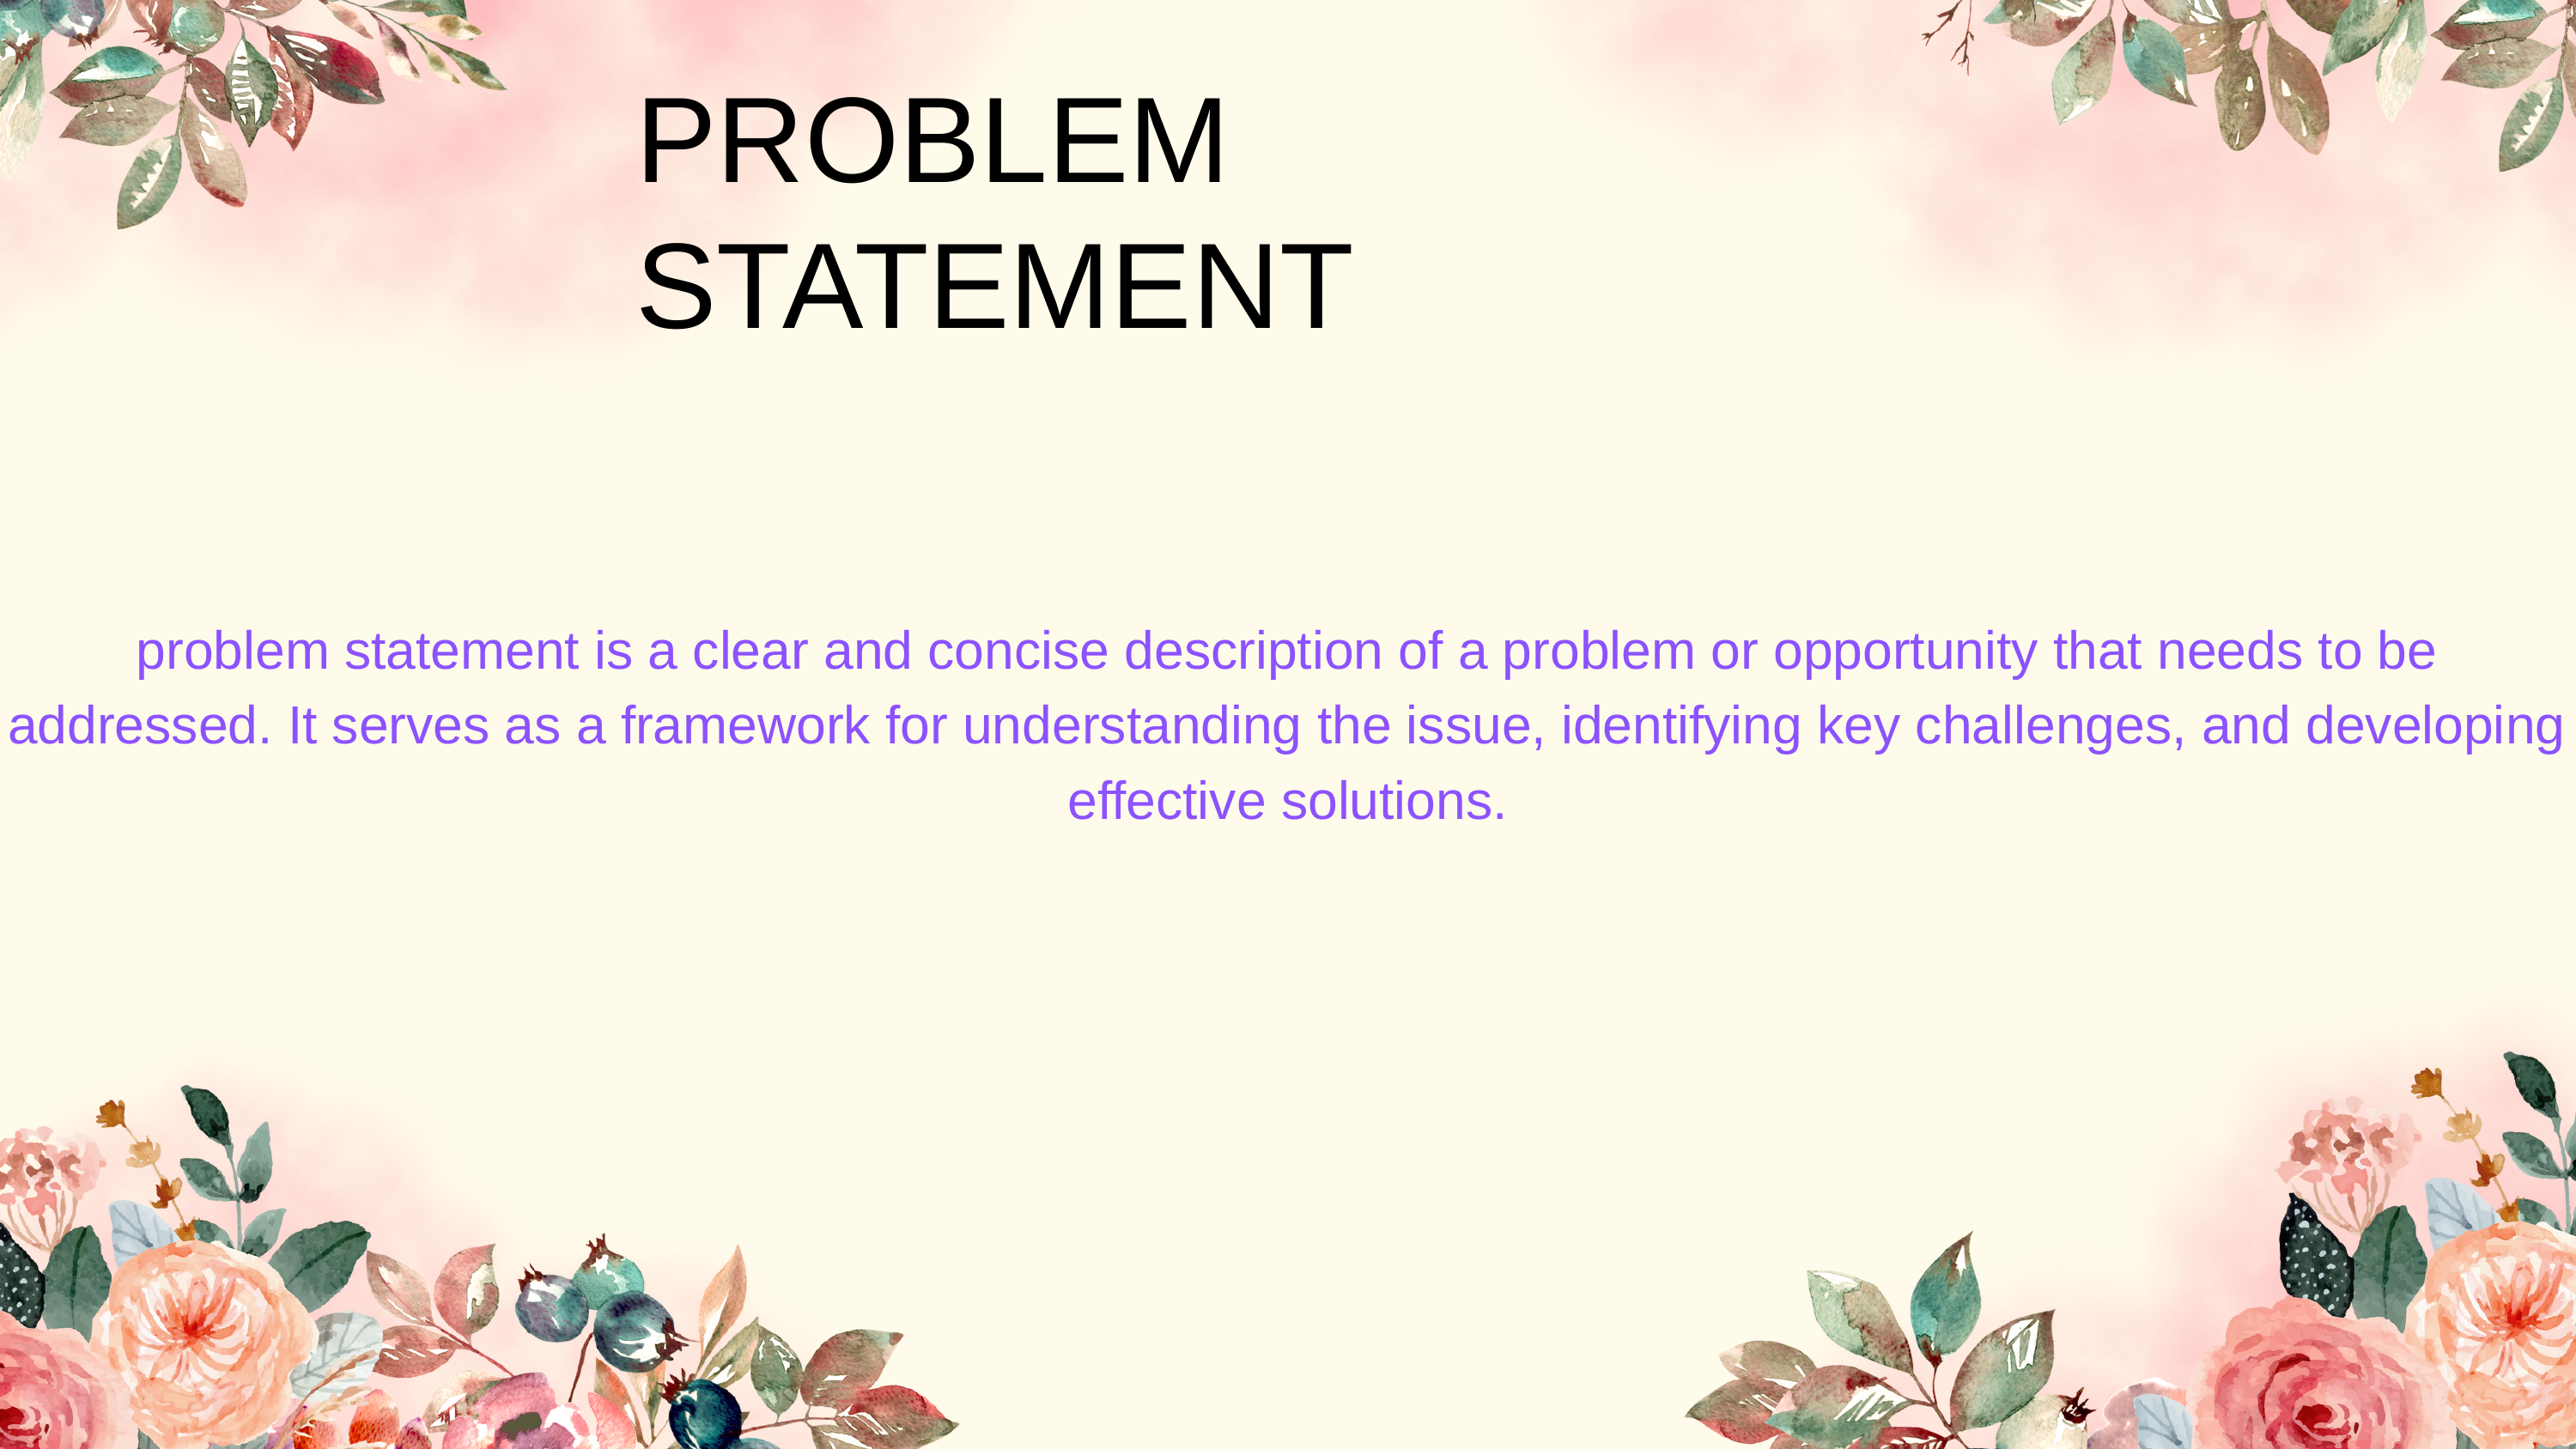

PROBLEM STATEMENT

problem statement is a clear and concise description of a problem or opportunity that needs to be addressed. It serves as a framework for understanding the issue, identifying key challenges, and developing effective solutions.